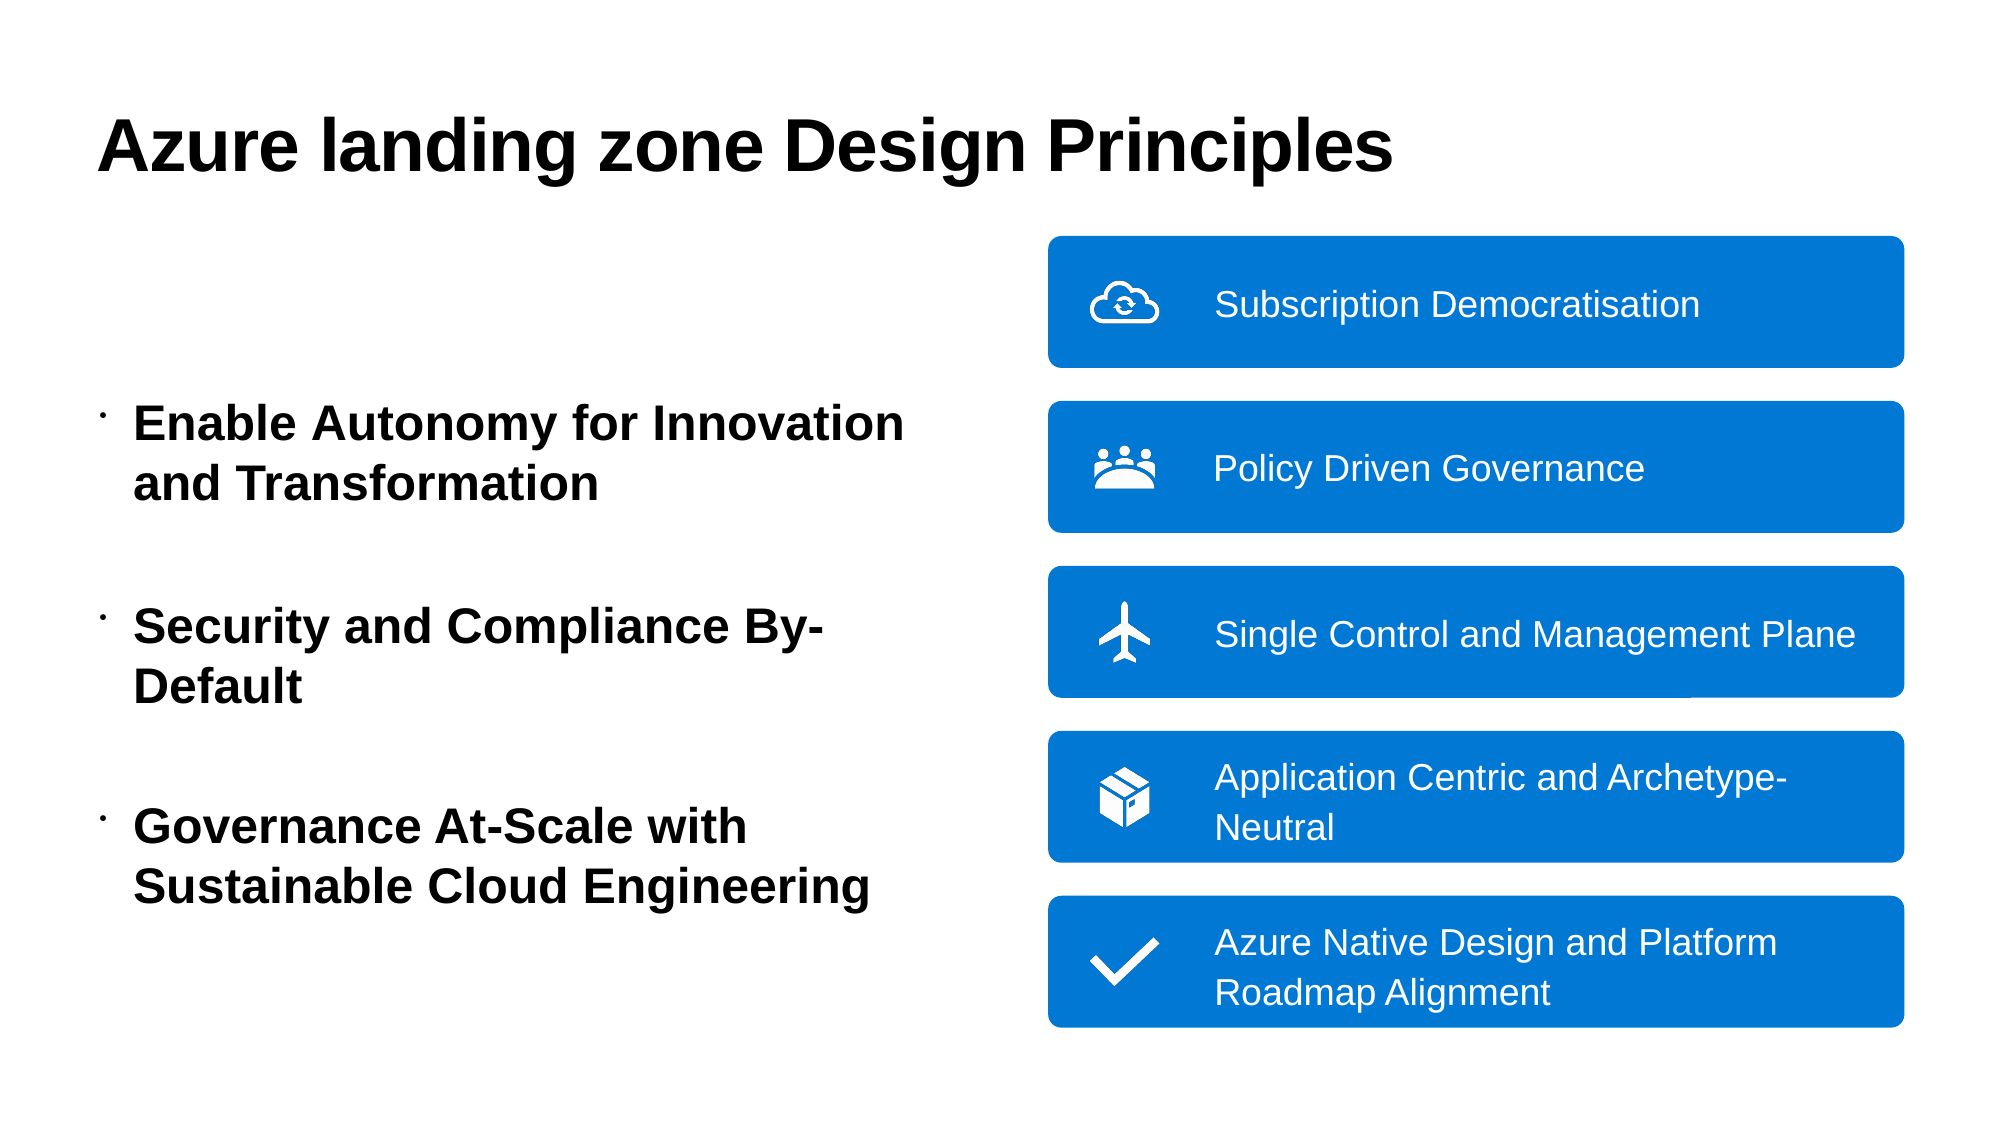

# Azure landing zone Design Principles

Subscription Democratisation
Enable Autonomy for Innovation and Transformation
Security and Compliance By-Default
Governance At-Scale with Sustainable Cloud Engineering

Policy Driven Governance

Single Control and Management Plane

Application Centric and Archetype-Neutral

Azure Native Design and Platform Roadmap Alignment